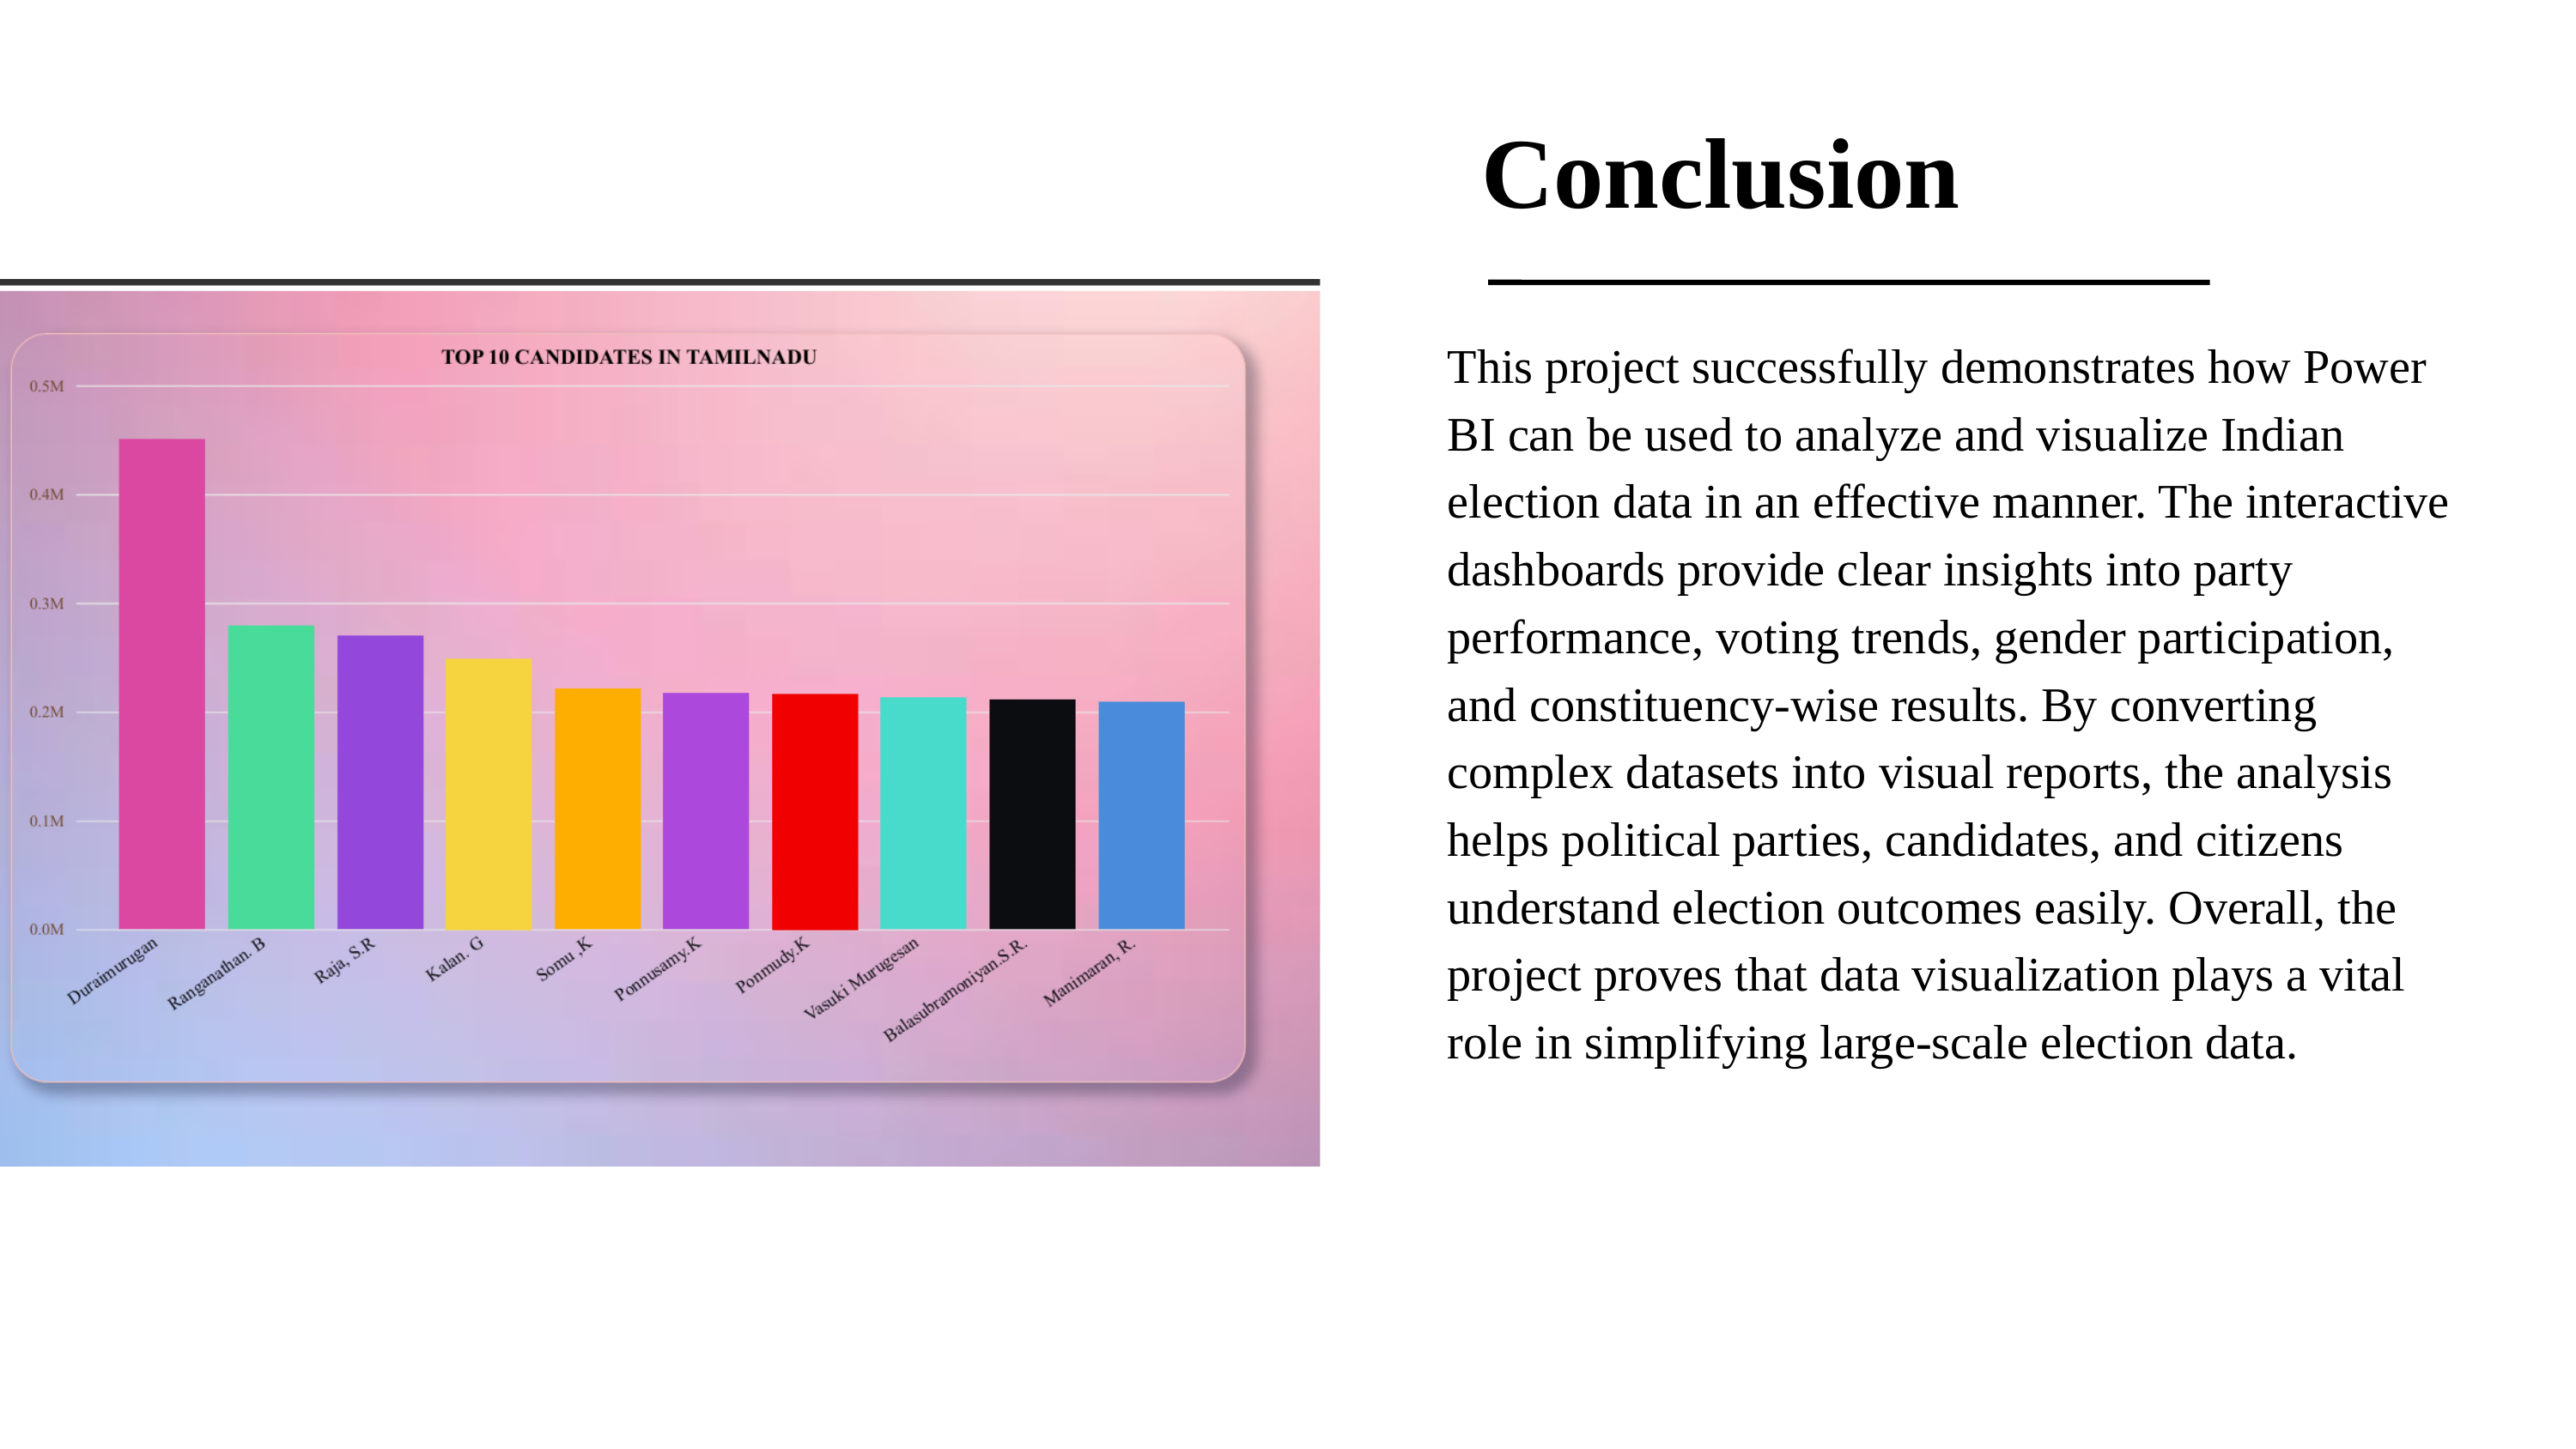

Conclusion

This project successfully demonstrates how Power BI can be used to analyze and visualize Indian election data in an effective manner. The interactive dashboards provide clear insights into party performance, voting trends, gender participation, and constituency-wise results. By converting complex datasets into visual reports, the analysis helps political parties, candidates, and citizens understand election outcomes easily. Overall, the project proves that data visualization plays a vital role in simplifying large-scale election data.